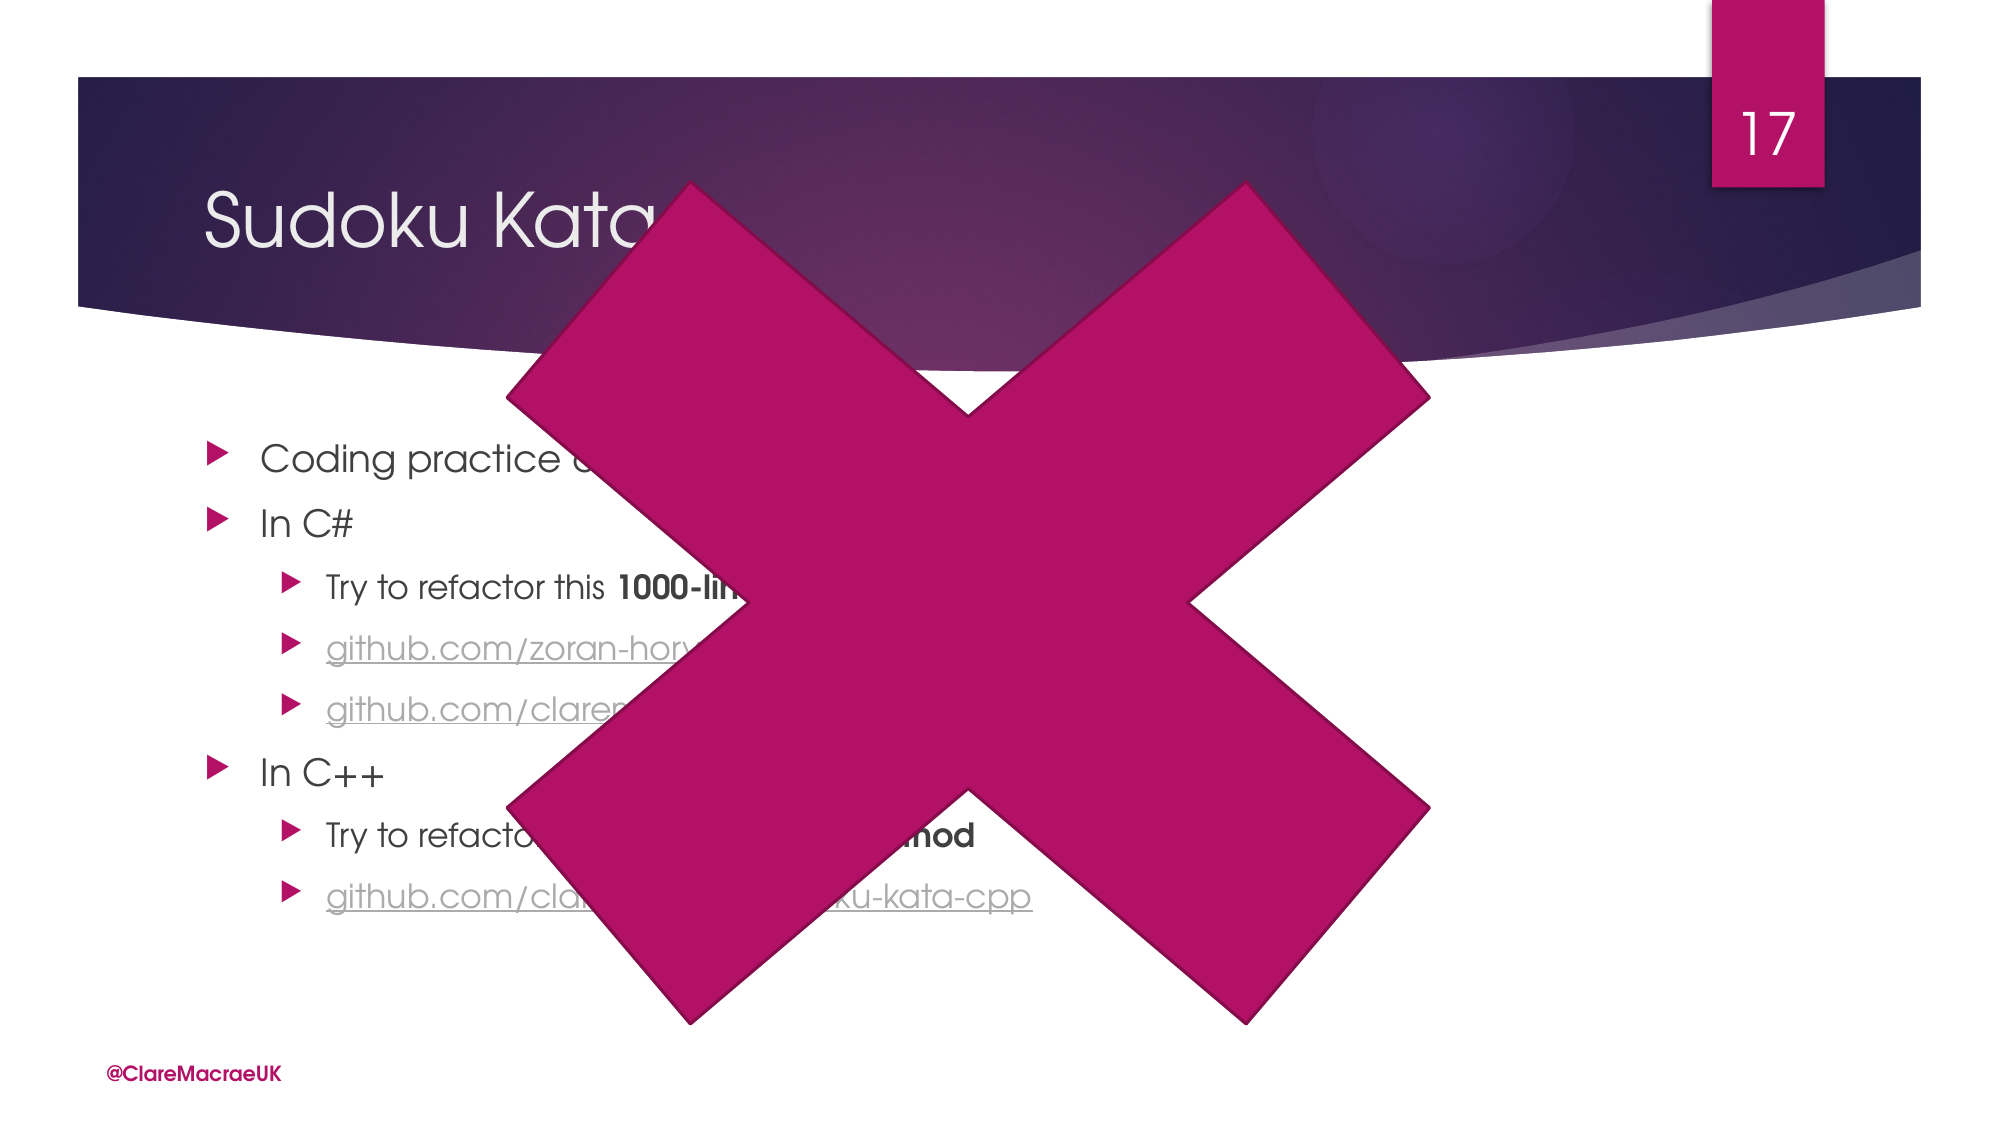

17
# Sudoku Kata
Coding practice demonstrating an awfully long method
In C#
Try to refactor this 1000-line long method
github.com/zoran-horvat/sudoku-kata
github.com/claremacrae/sudoku-kata
In C++
Try to refactor this 1200-line long method
github.com/claremacrae/sudoku-kata-cpp

@ClareMacraeUK